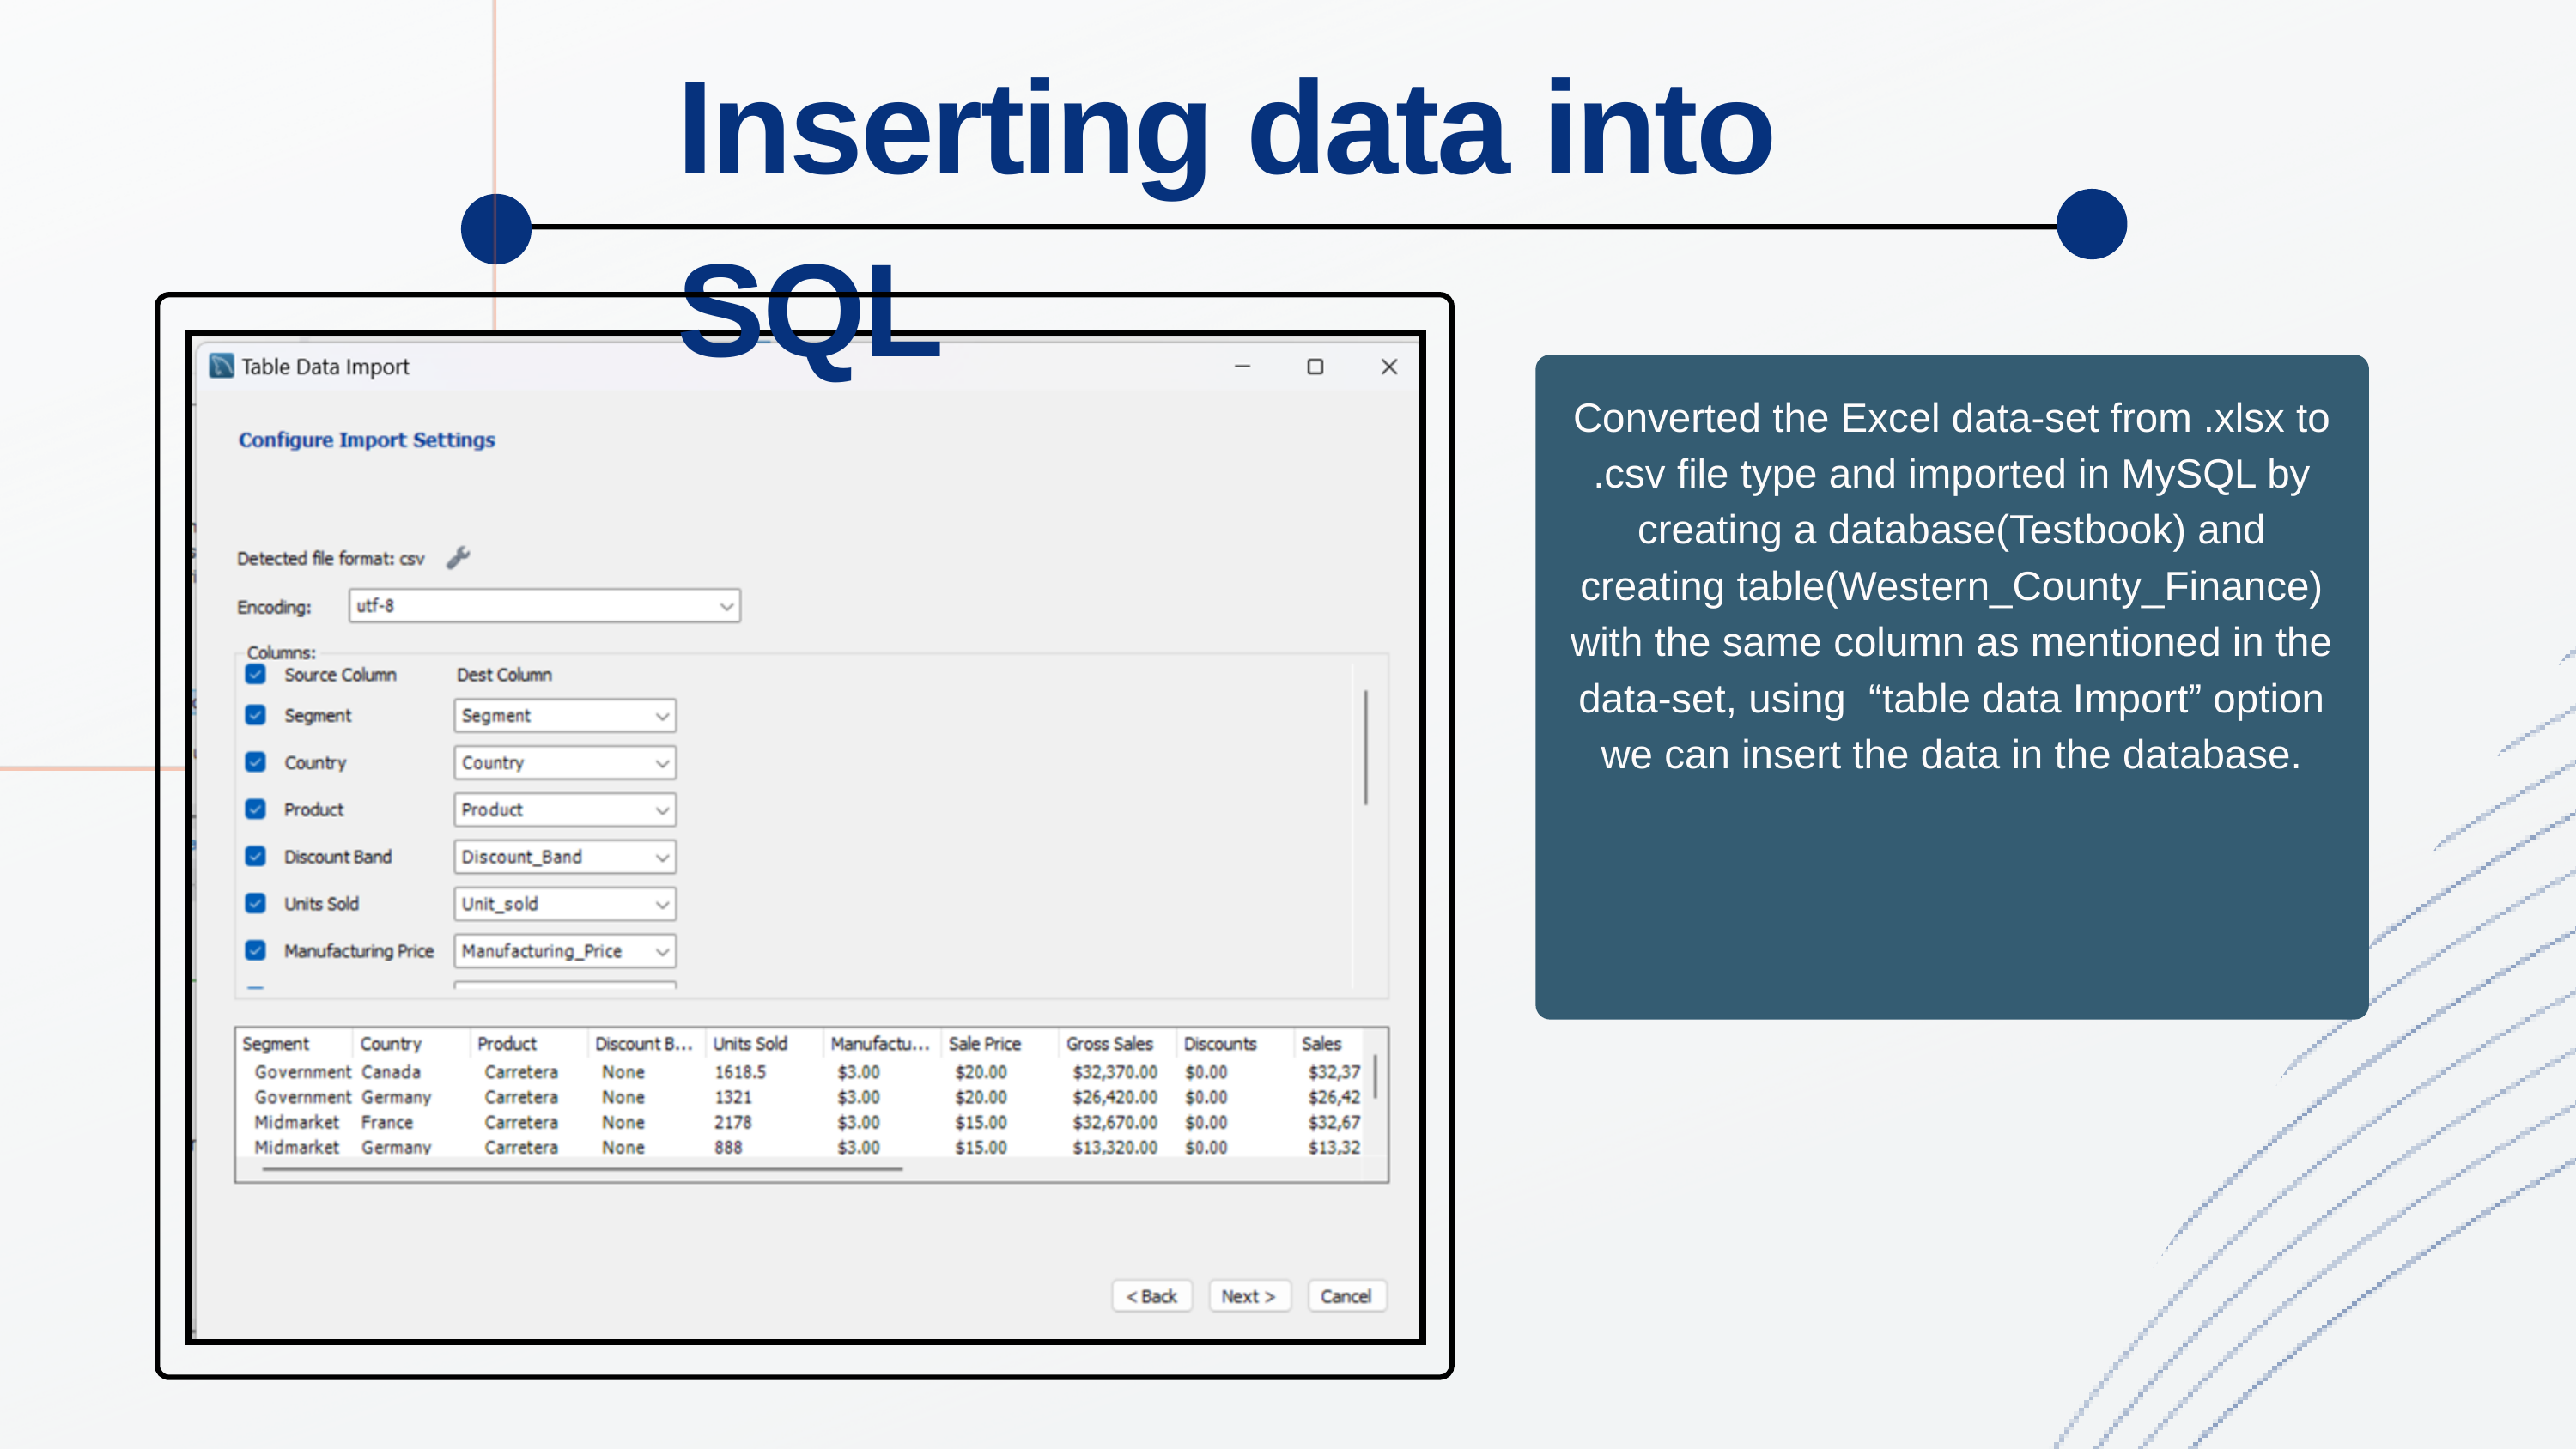

Inserting data into SQL

Converted the Excel data-set from .xlsx to .csv file type and imported in MySQL by creating a database(Testbook) and creating table(Western_County_Finance) with the same column as mentioned in the data-set, using  “table data Import” option we can insert the data in the database.